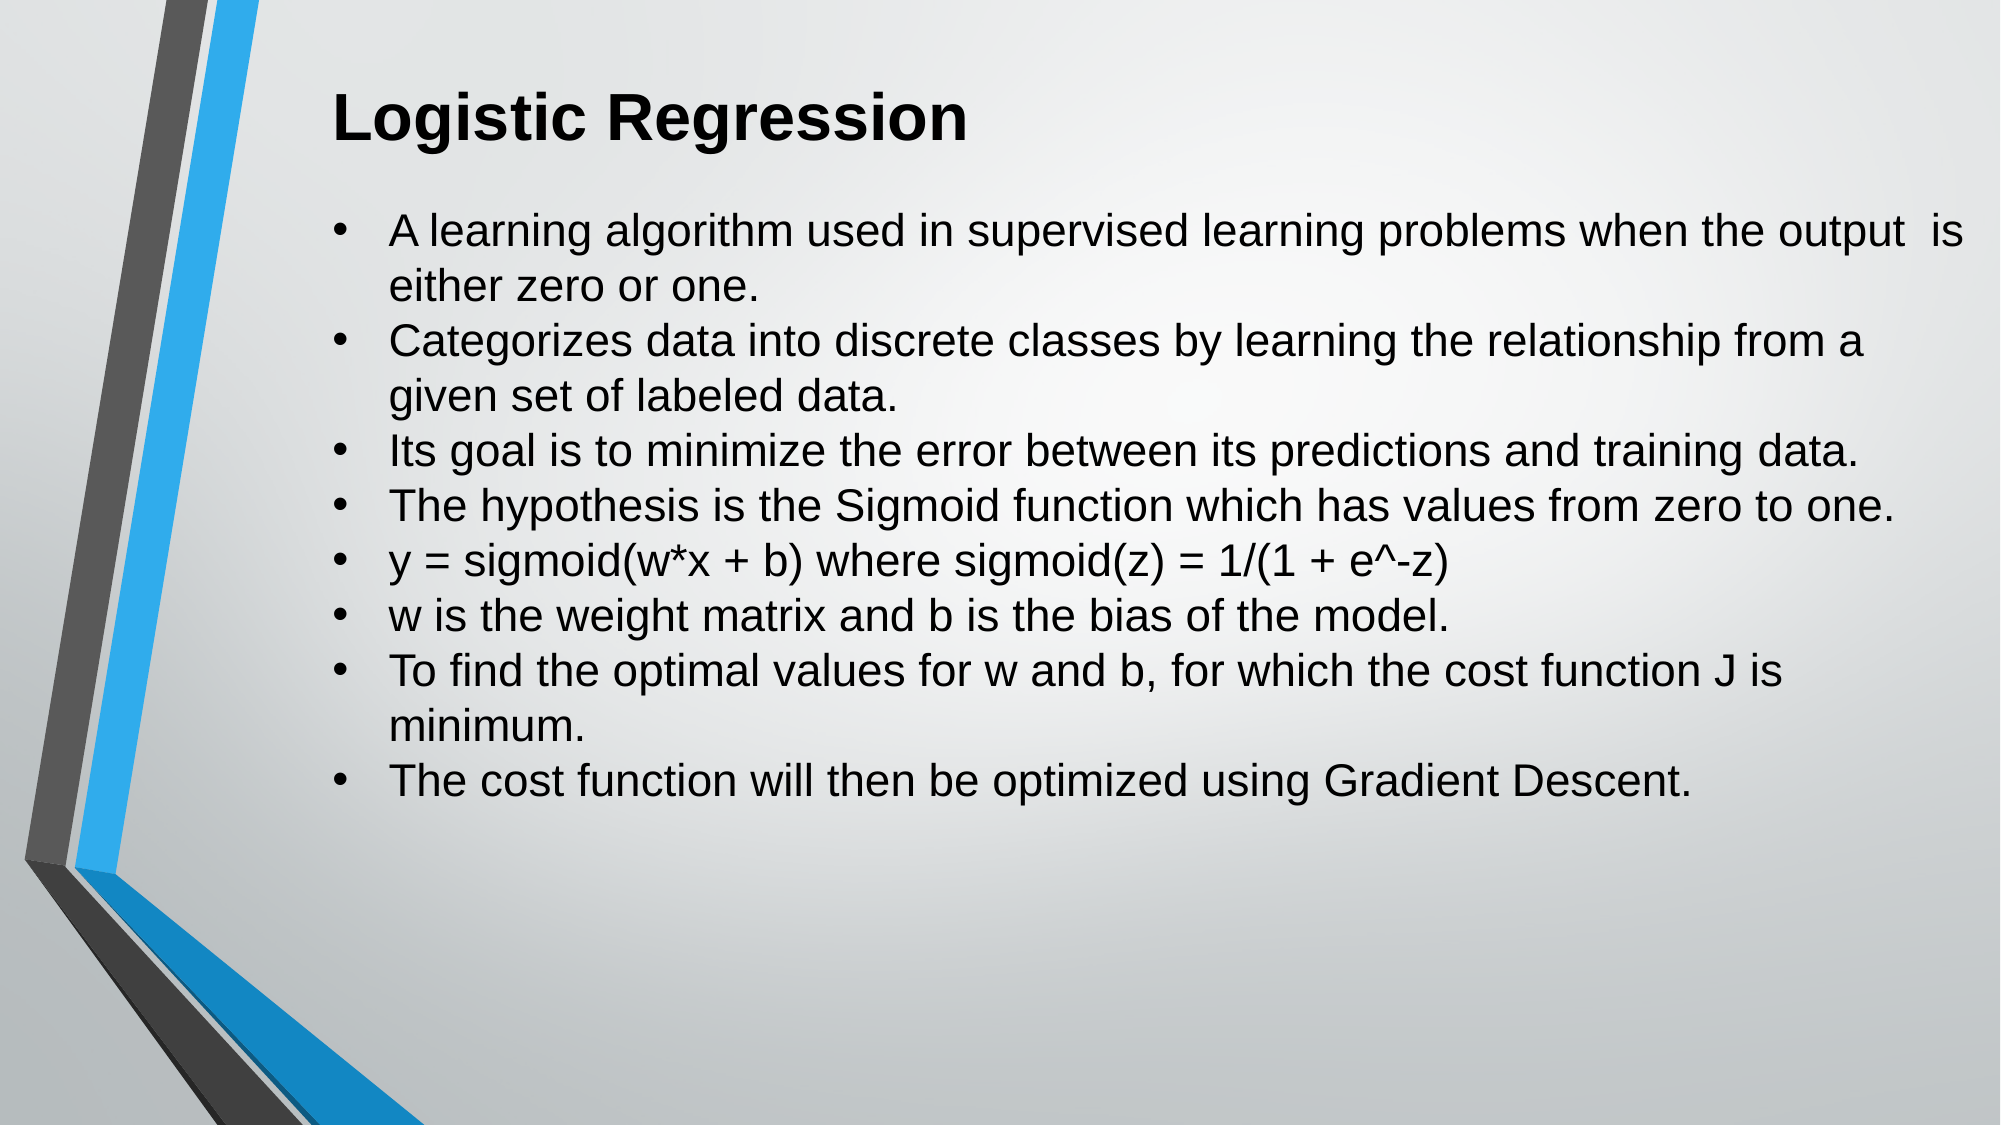

Logistic Regression

A learning algorithm used in supervised learning problems when the output  is either zero or one.
Categorizes data into discrete classes by learning the relationship from a given set of labeled data.
Its goal is to minimize the error between its predictions and training data.
The hypothesis is the Sigmoid function which has values from zero to one.
y = sigmoid(w*x + b) where sigmoid(z) = 1/(1 + e^-z)
w is the weight matrix and b is the bias of the model.
To find the optimal values for w and b, for which the cost function J is minimum.
The cost function will then be optimized using Gradient Descent.